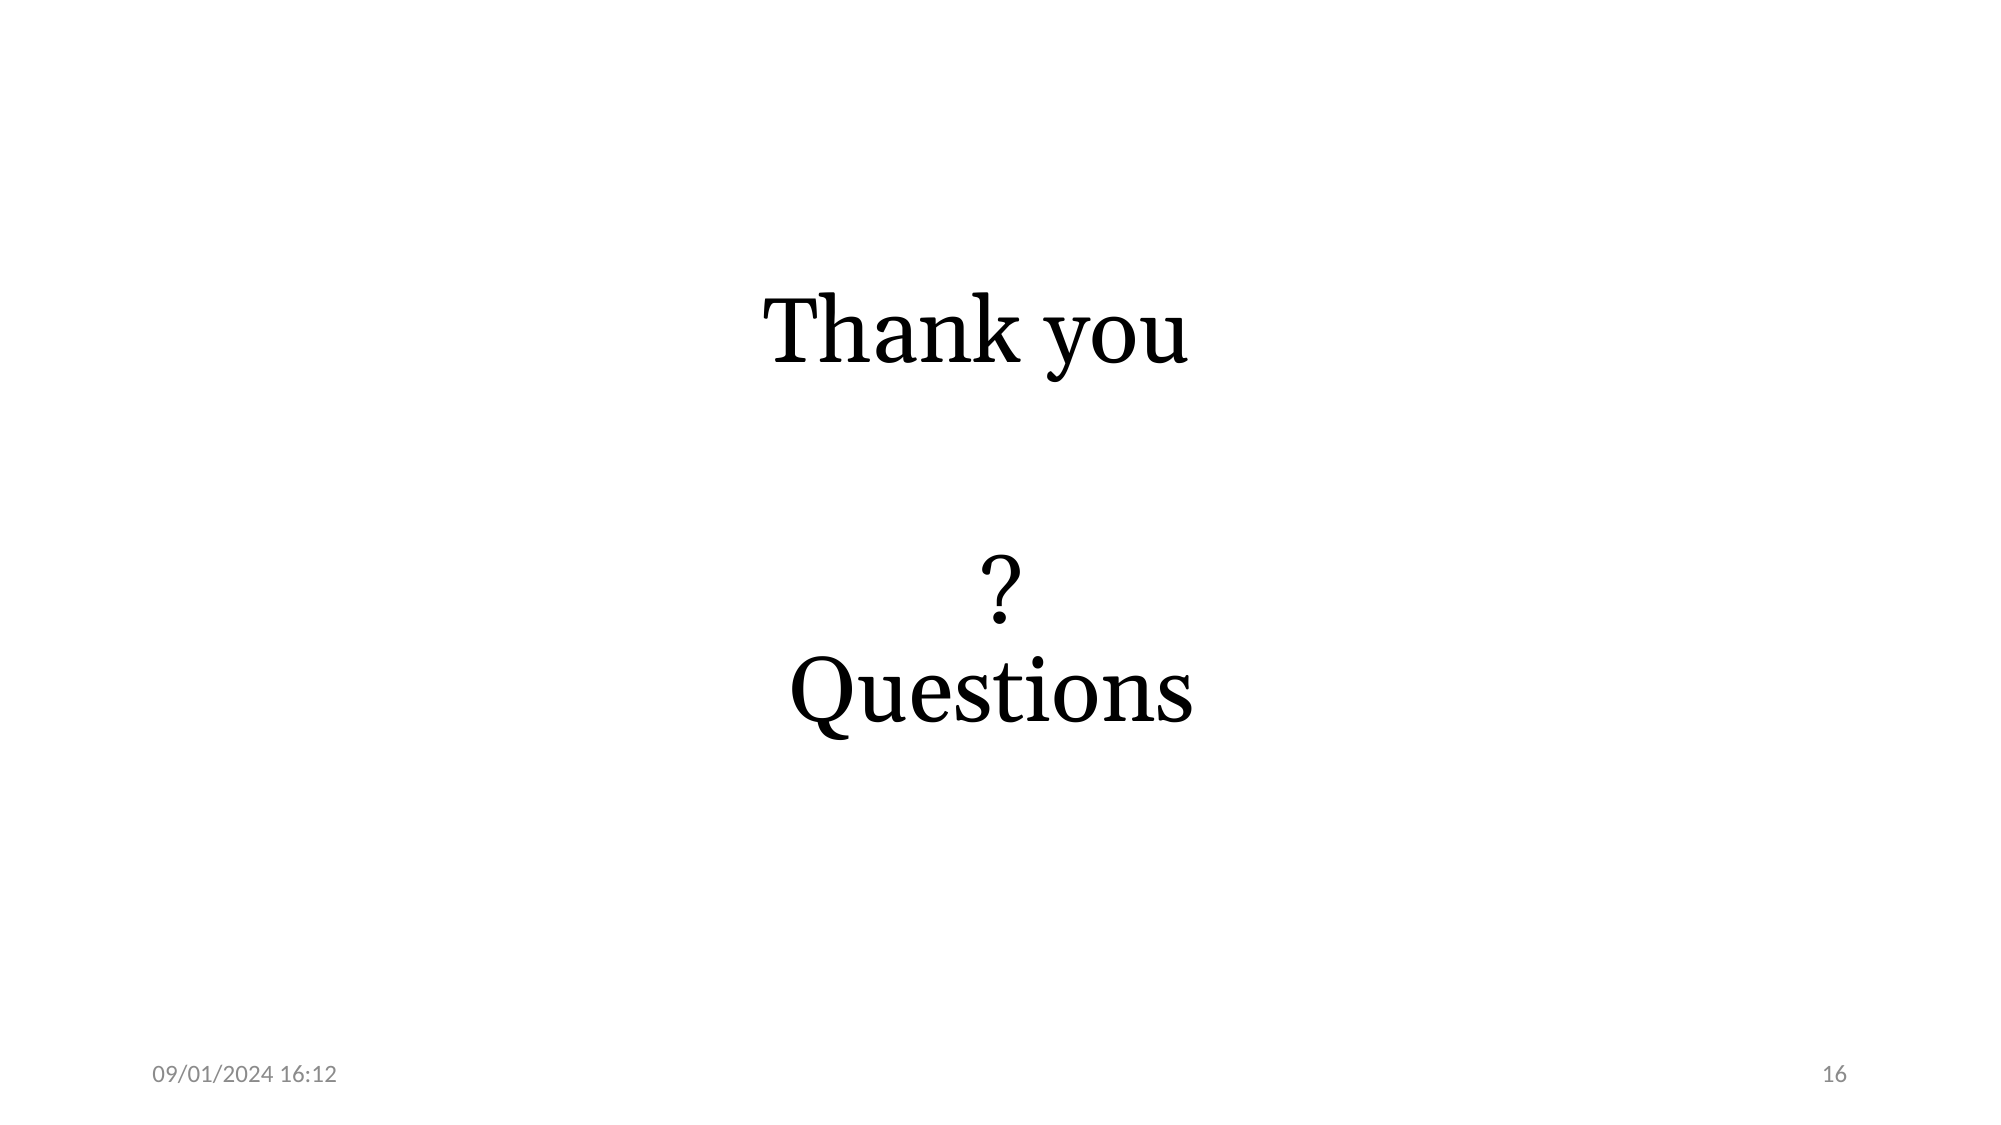

Thank you
?
Questions
09/01/2024 16:12
16